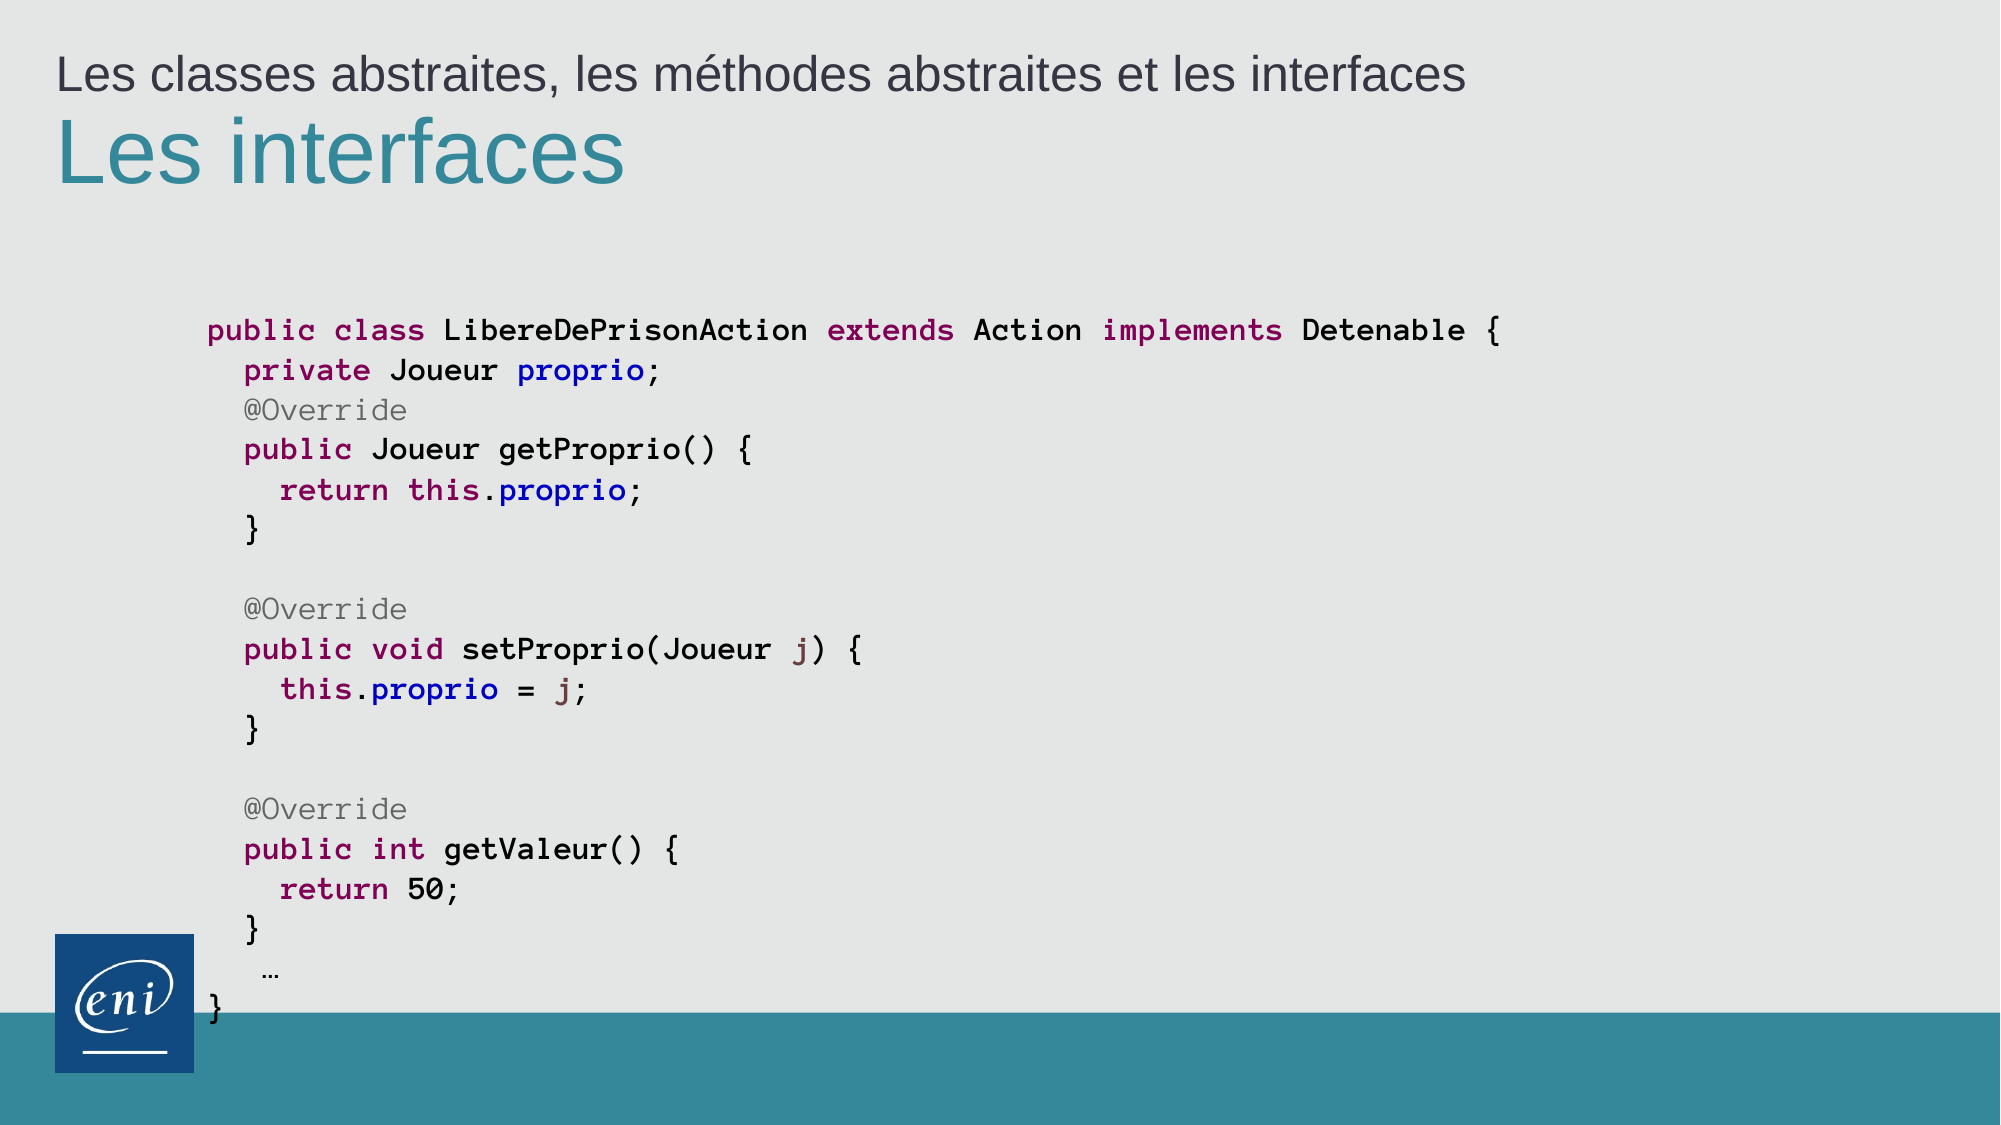

Les classes abstraites, les méthodes abstraites et les interfaces
# Les interfaces
public class LibereDePrisonAction extends Action implements Detenable {
  private Joueur proprio;
  @Override
  public Joueur getProprio() {
    return this.proprio;
  }

  @Override
  public void setProprio(Joueur j) {
    this.proprio = j;
  }

  @Override
  public int getValeur() {
    return 50;
  }
   …
}